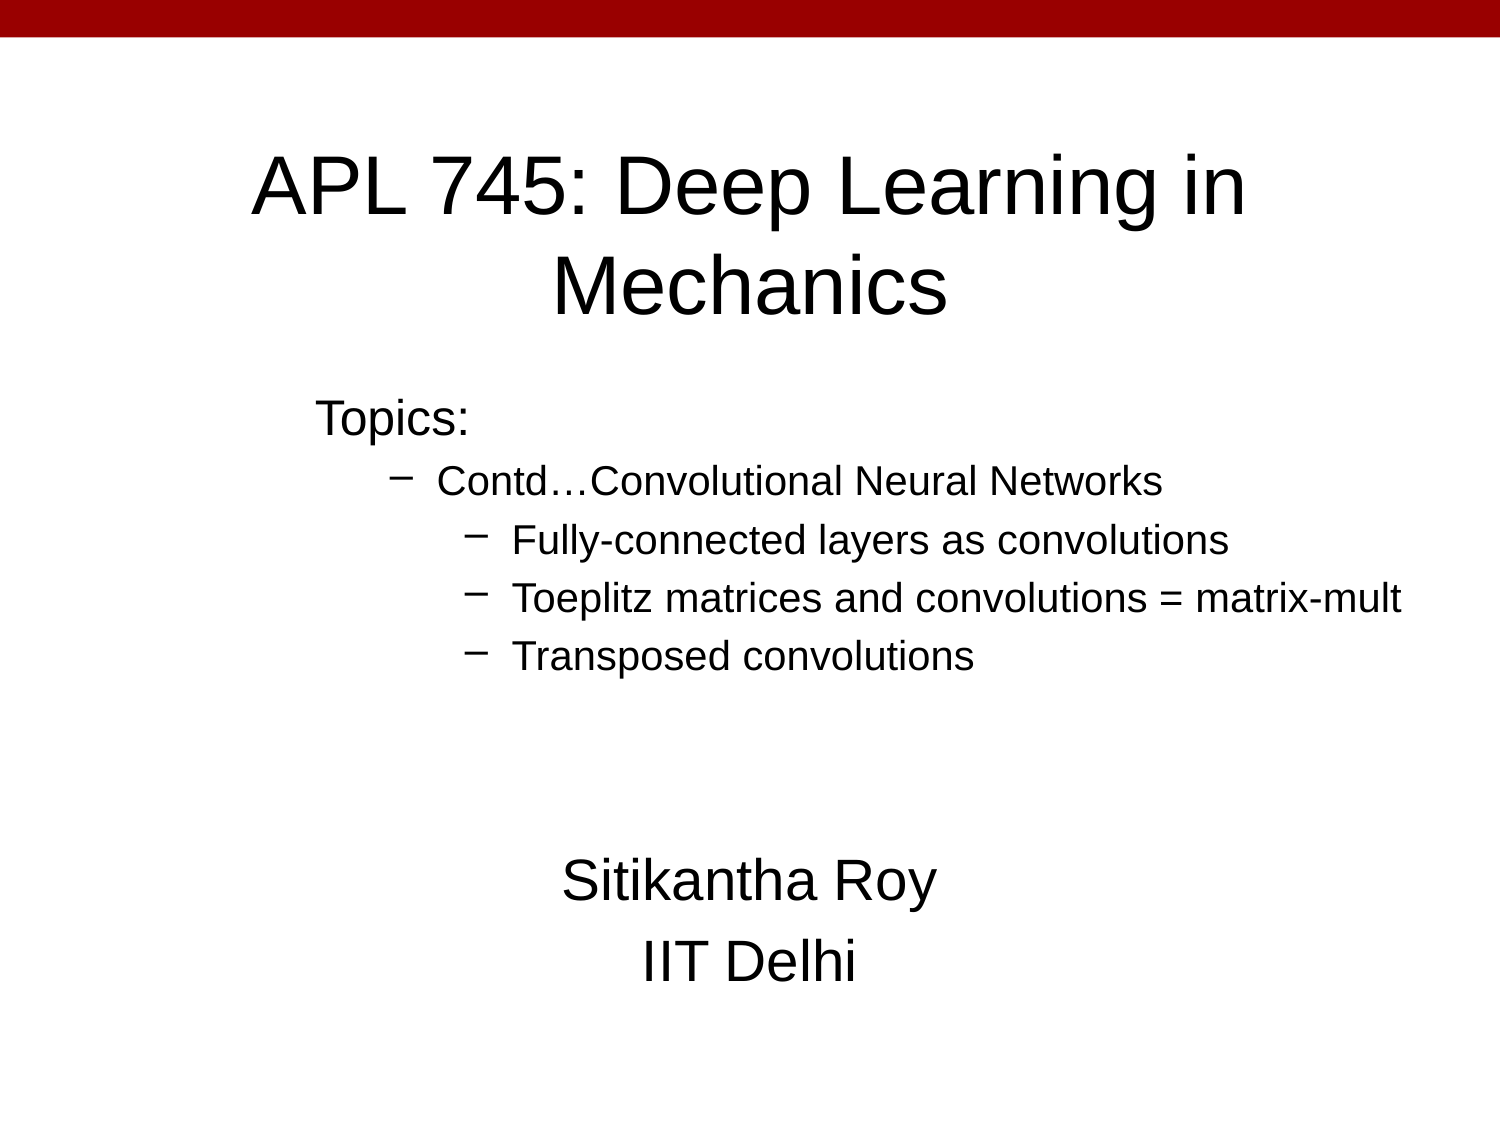

# APL 745: Deep Learning in Mechanics
Topics:
Contd…Convolutional Neural Networks
Fully-connected layers as convolutions
Toeplitz matrices and convolutions = matrix-mult
Transposed convolutions

Sitikantha Roy
IIT Delhi